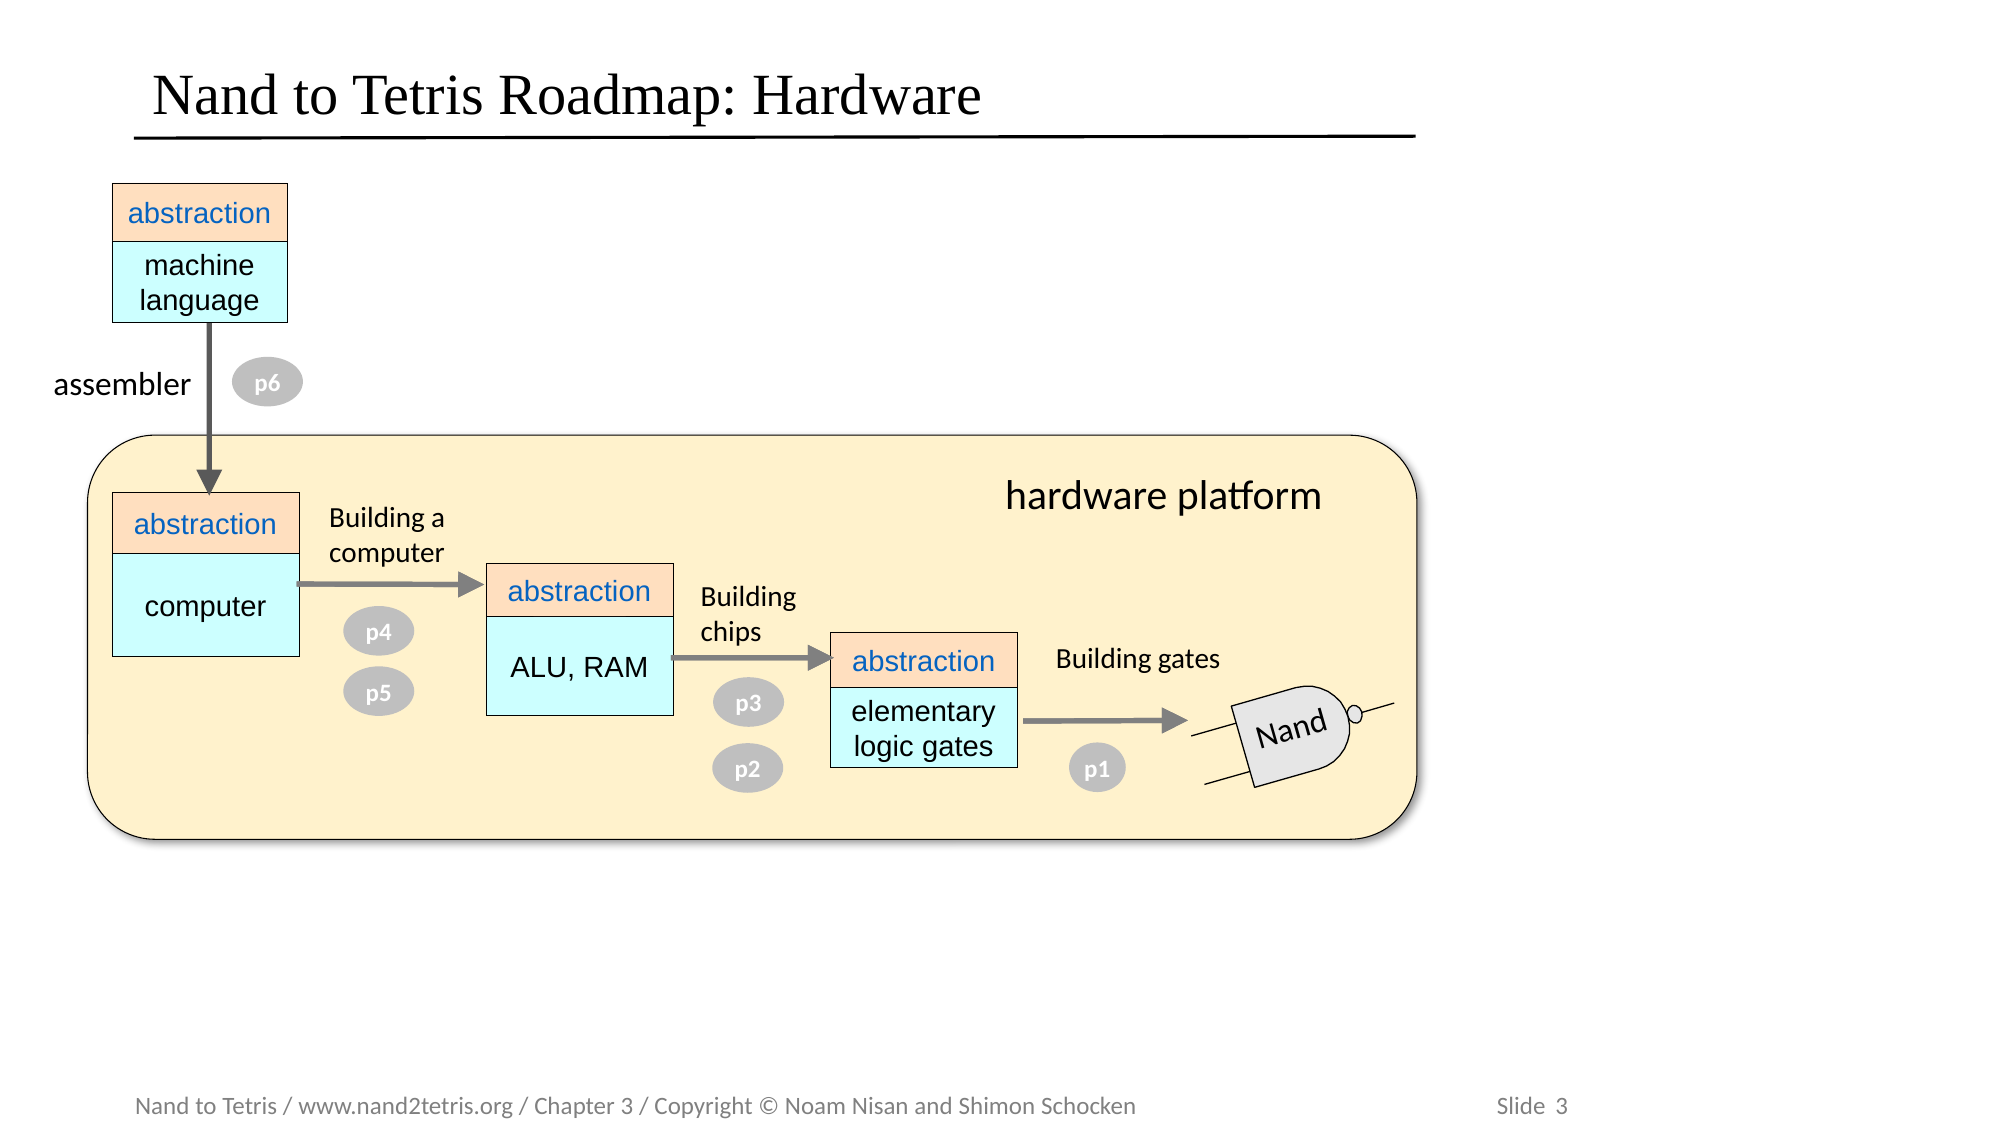

# Nand to Tetris Roadmap: Hardware
abstraction
machine language

p6
assembler

hardware platform
abstraction
Building a computer
computer
abstraction
ALU, RAM
Building chips

p4
abstraction
Building gates

p5
p3

elementary logic gates

Nand

p1
p2